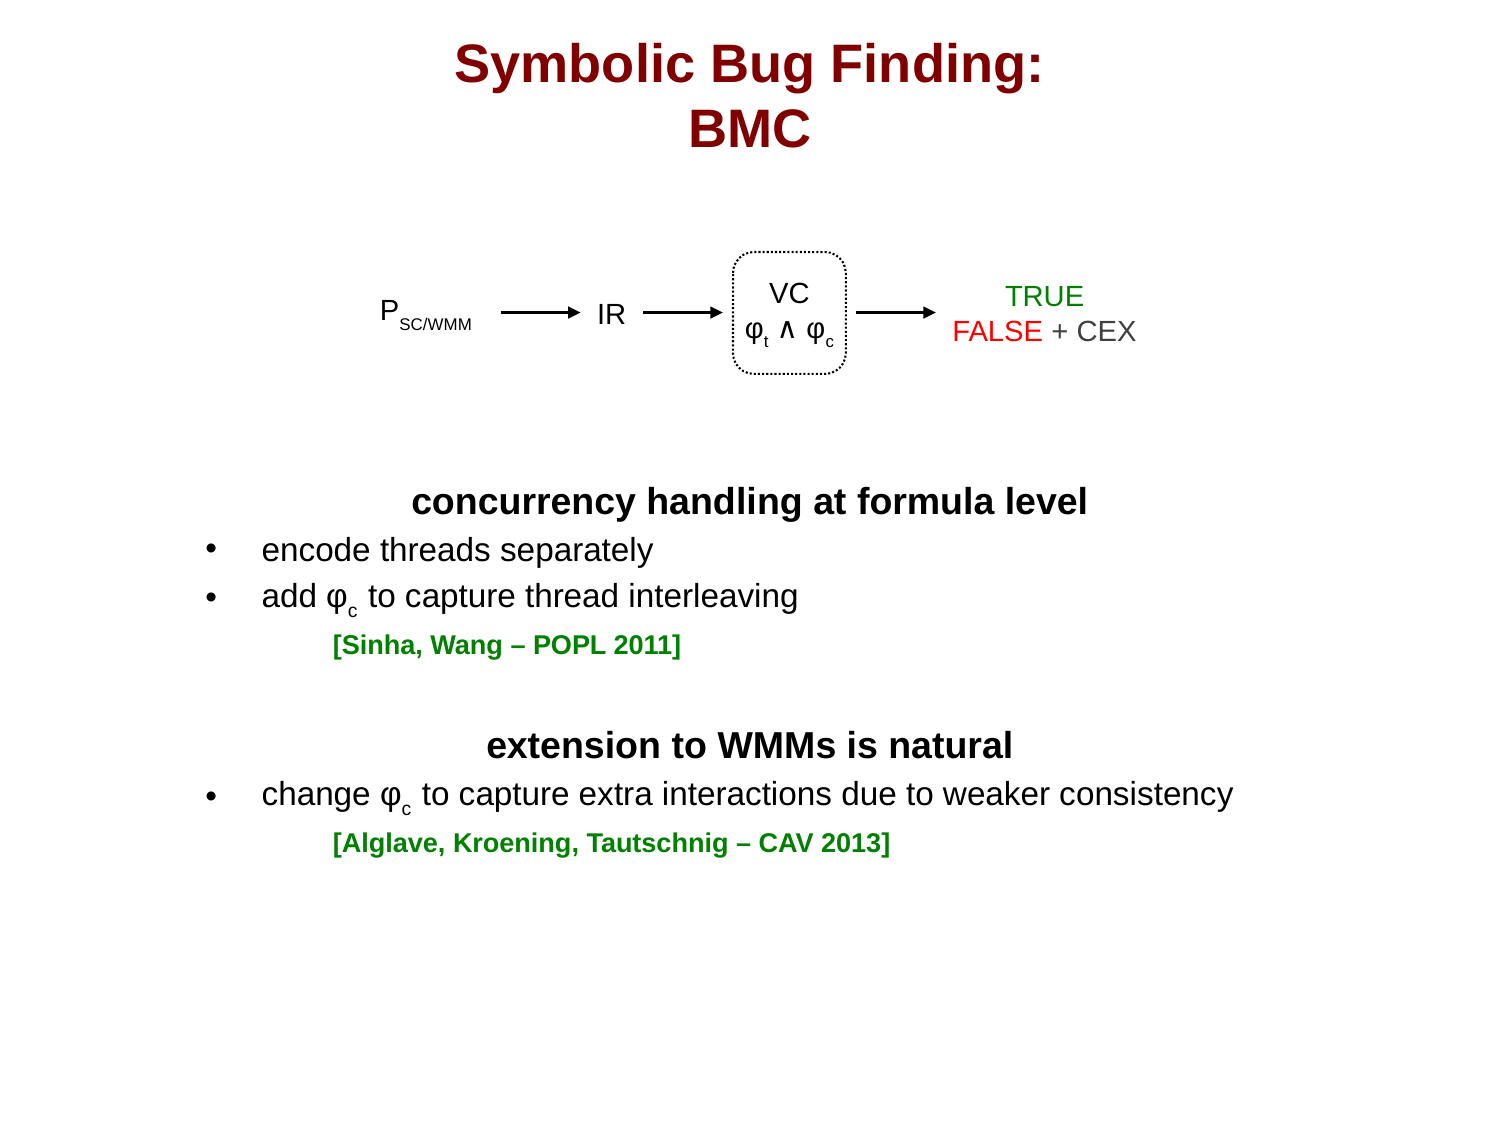

# Symbolic Bug Finding:
BMC

concurrency handling at formula level
encode threads separately
add φc  to capture thread interleaving
  [Sinha, Wang – POPL 2011]

extension to WMMs is natural
change φc  to capture extra interactions due to weaker consistency
  [Alglave, Kroening, Tautschnig – CAV 2013]

VC
φt ∧ φc
TRUE
FALSE + CEX
PSC/WMM
IR